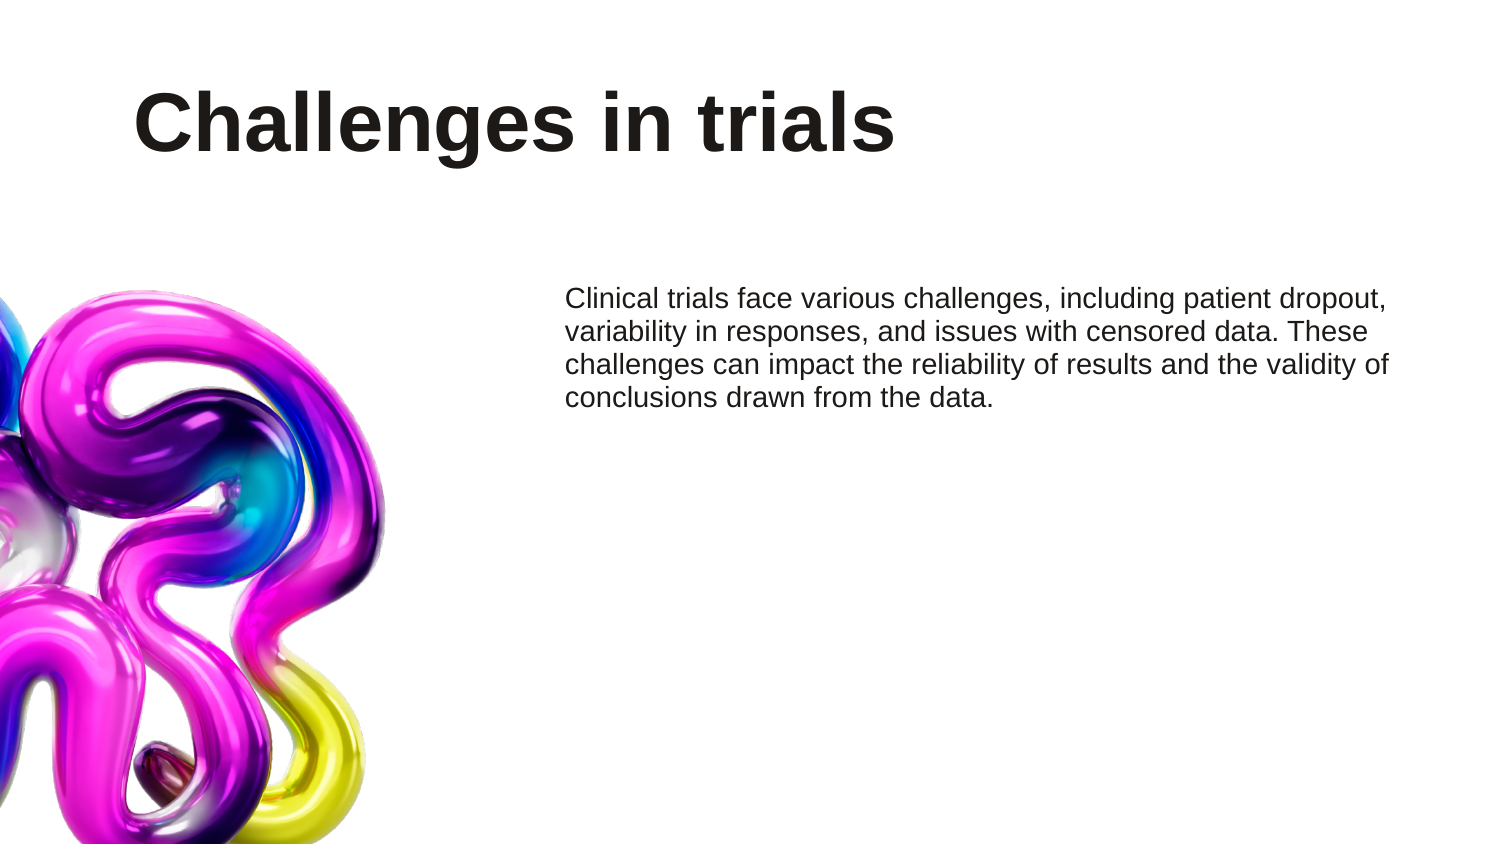

# Challenges in trials
Clinical trials face various challenges, including patient dropout, variability in responses, and issues with censored data. These challenges can impact the reliability of results and the validity of conclusions drawn from the data.